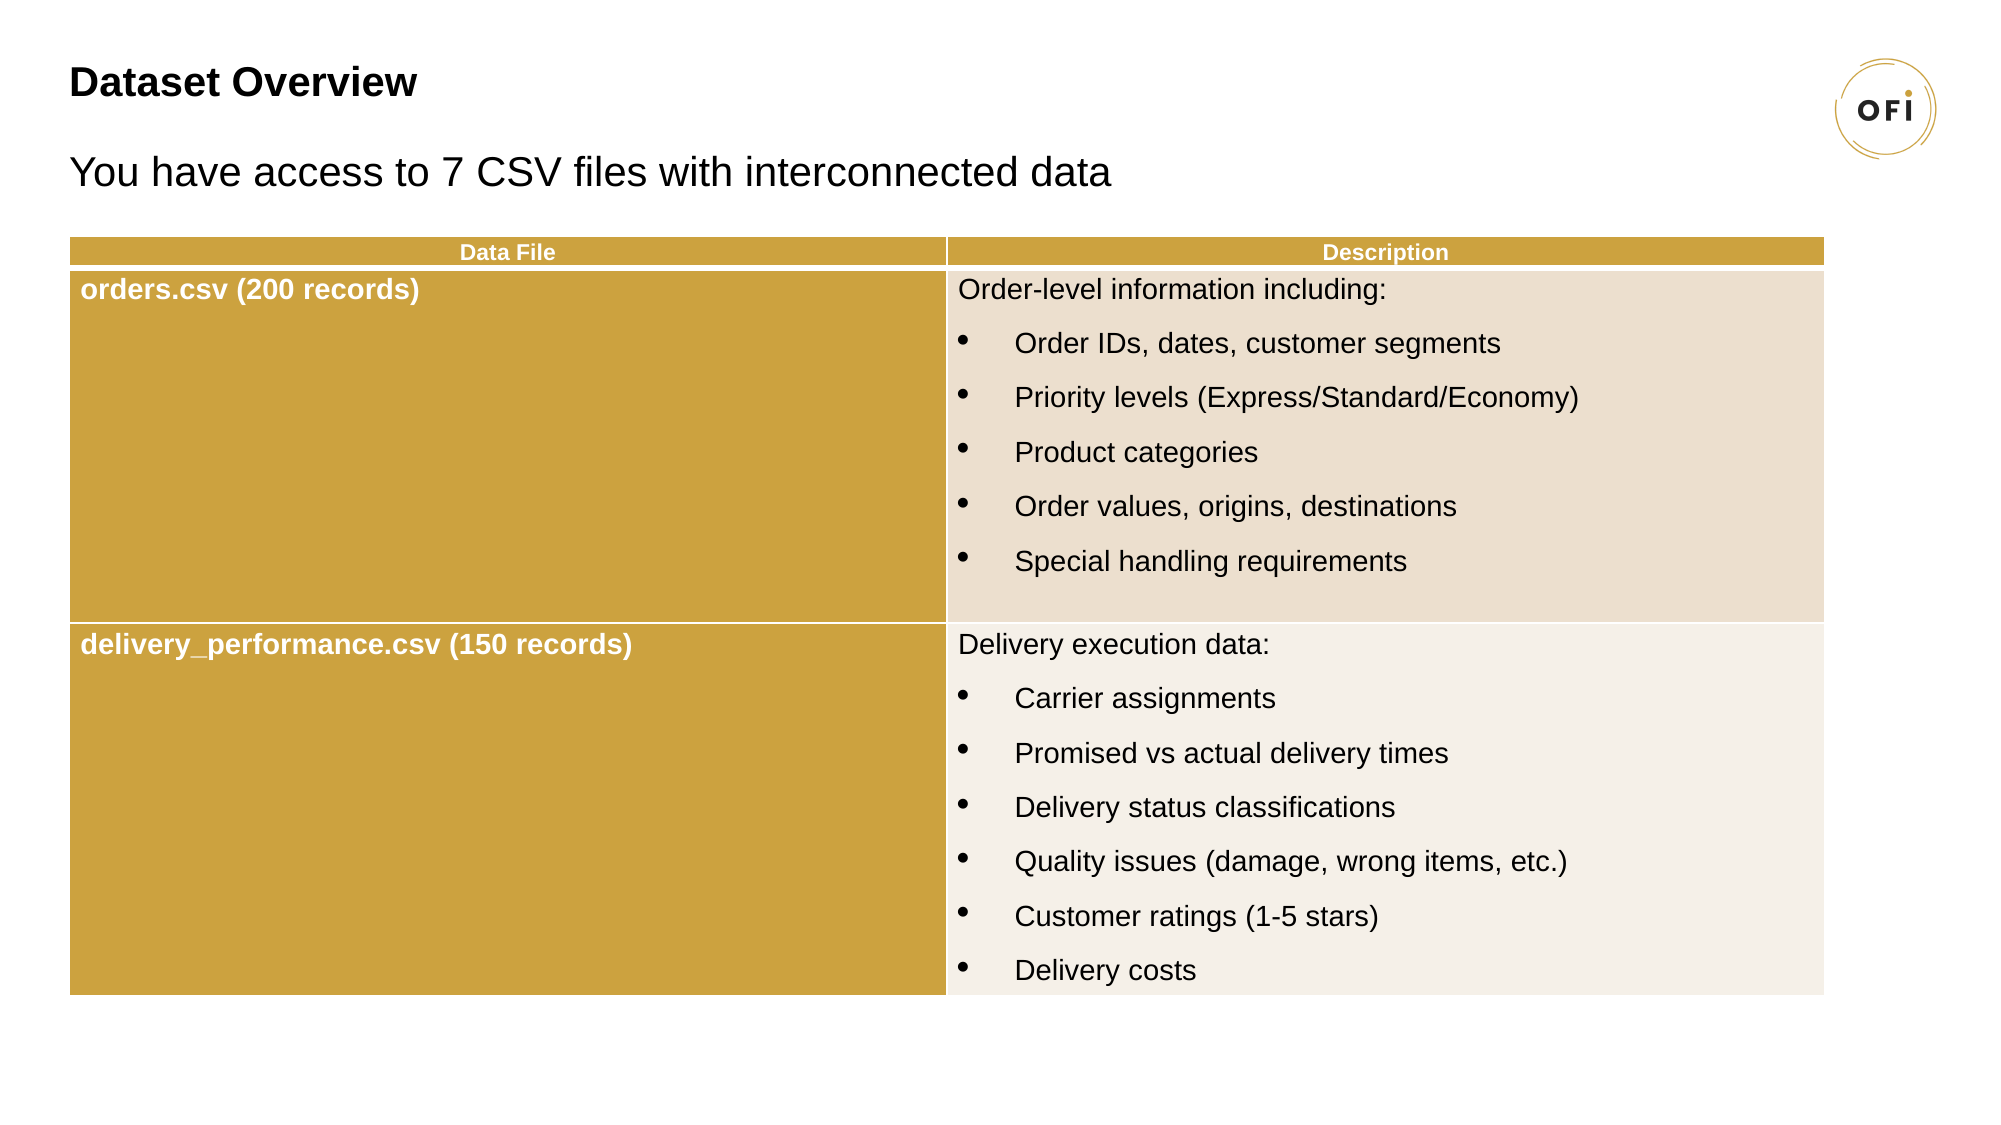

# Dataset Overview You have access to 7 CSV files with interconnected data
| Data File | Description |
| --- | --- |
| orders.csv (200 records) | Order-level information including: Order IDs, dates, customer segments Priority levels (Express/Standard/Economy) Product categories Order values, origins, destinations Special handling requirements |
| delivery\_performance.csv (150 records) | Delivery execution data: Carrier assignments Promised vs actual delivery times Delivery status classifications Quality issues (damage, wrong items, etc.) Customer ratings (1-5 stars) Delivery costs |